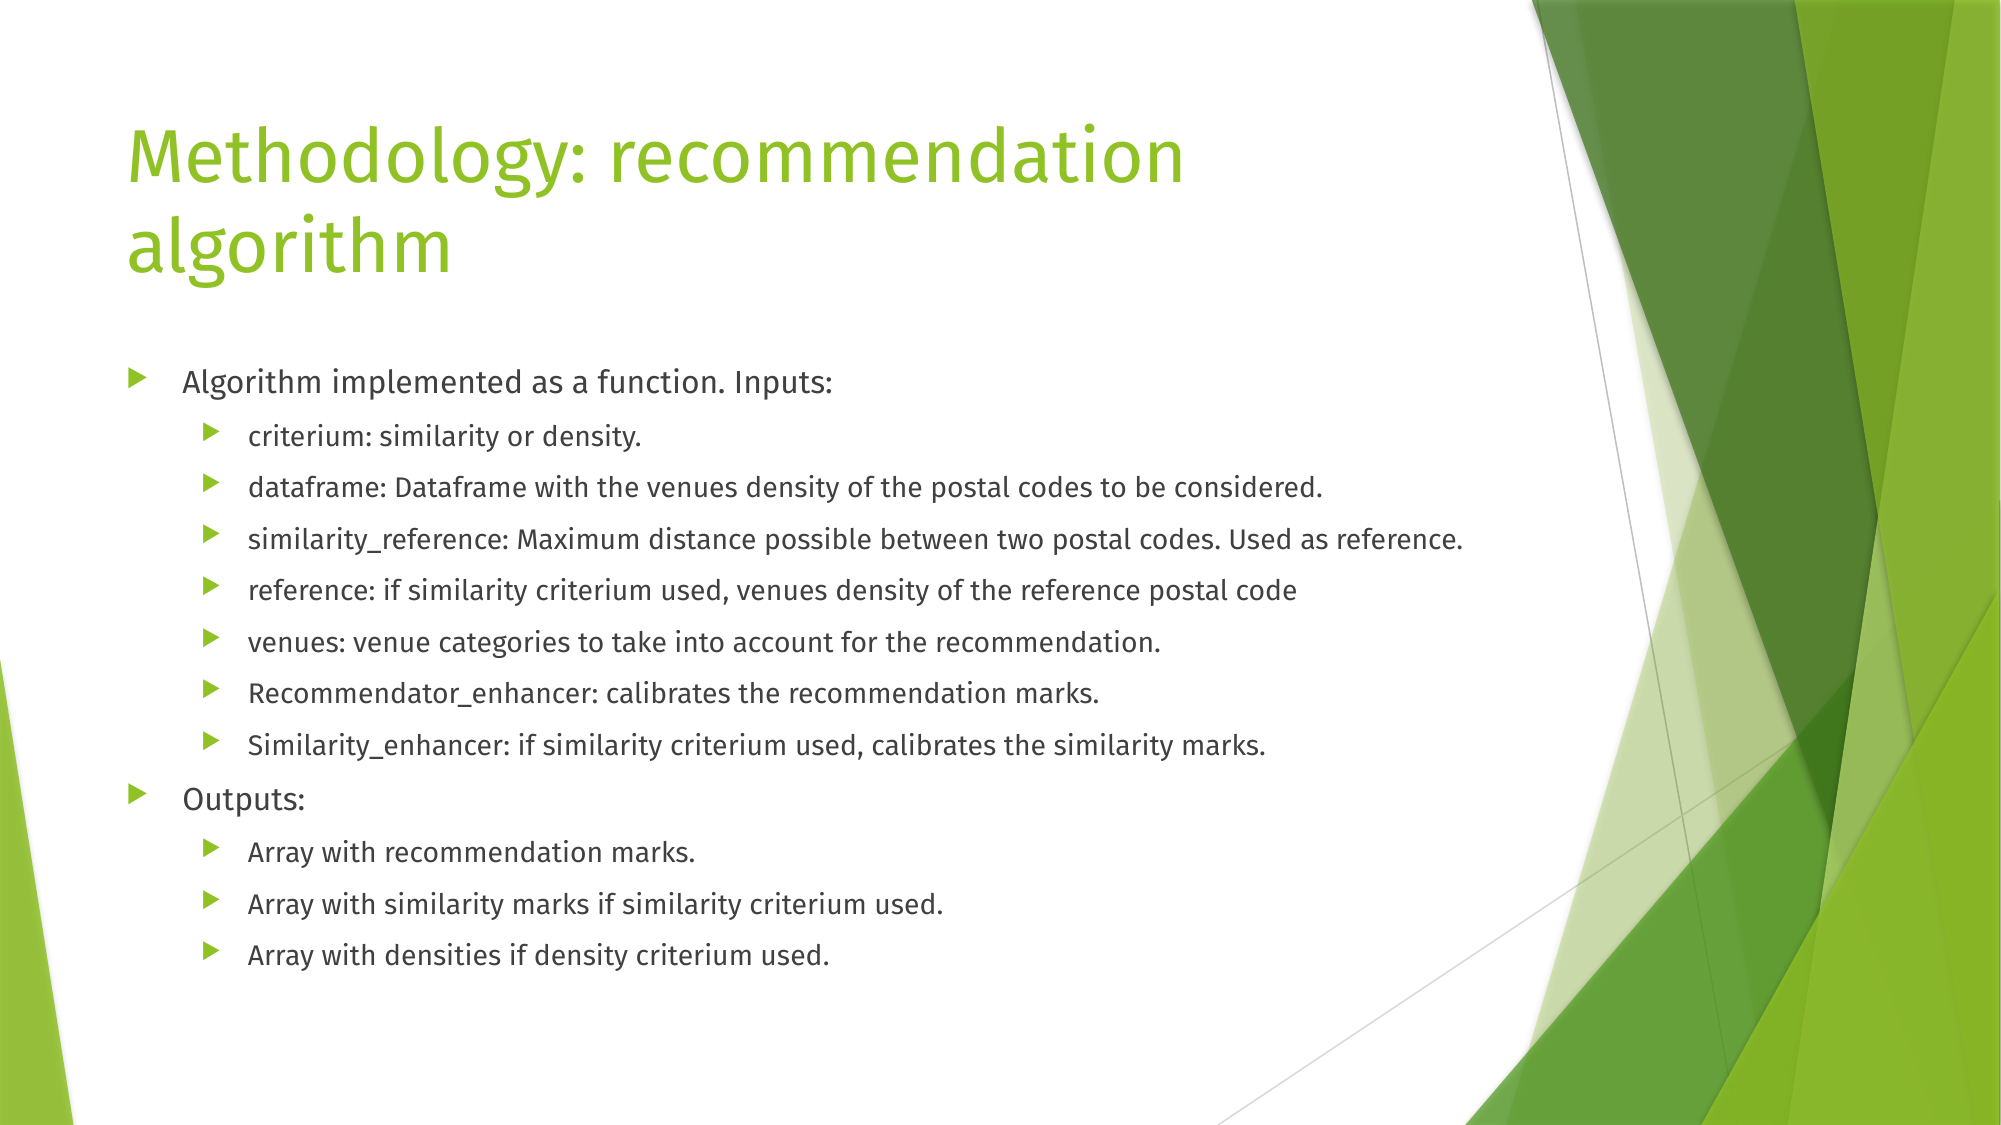

# Methodology: recommendation algorithm
Algorithm implemented as a function. Inputs:
criterium: similarity or density.
dataframe: Dataframe with the venues density of the postal codes to be considered.
similarity_reference: Maximum distance possible between two postal codes. Used as reference.
reference: if similarity criterium used, venues density of the reference postal code
venues: venue categories to take into account for the recommendation.
Recommendator_enhancer: calibrates the recommendation marks.
Similarity_enhancer: if similarity criterium used, calibrates the similarity marks.
Outputs:
Array with recommendation marks.
Array with similarity marks if similarity criterium used.
Array with densities if density criterium used.